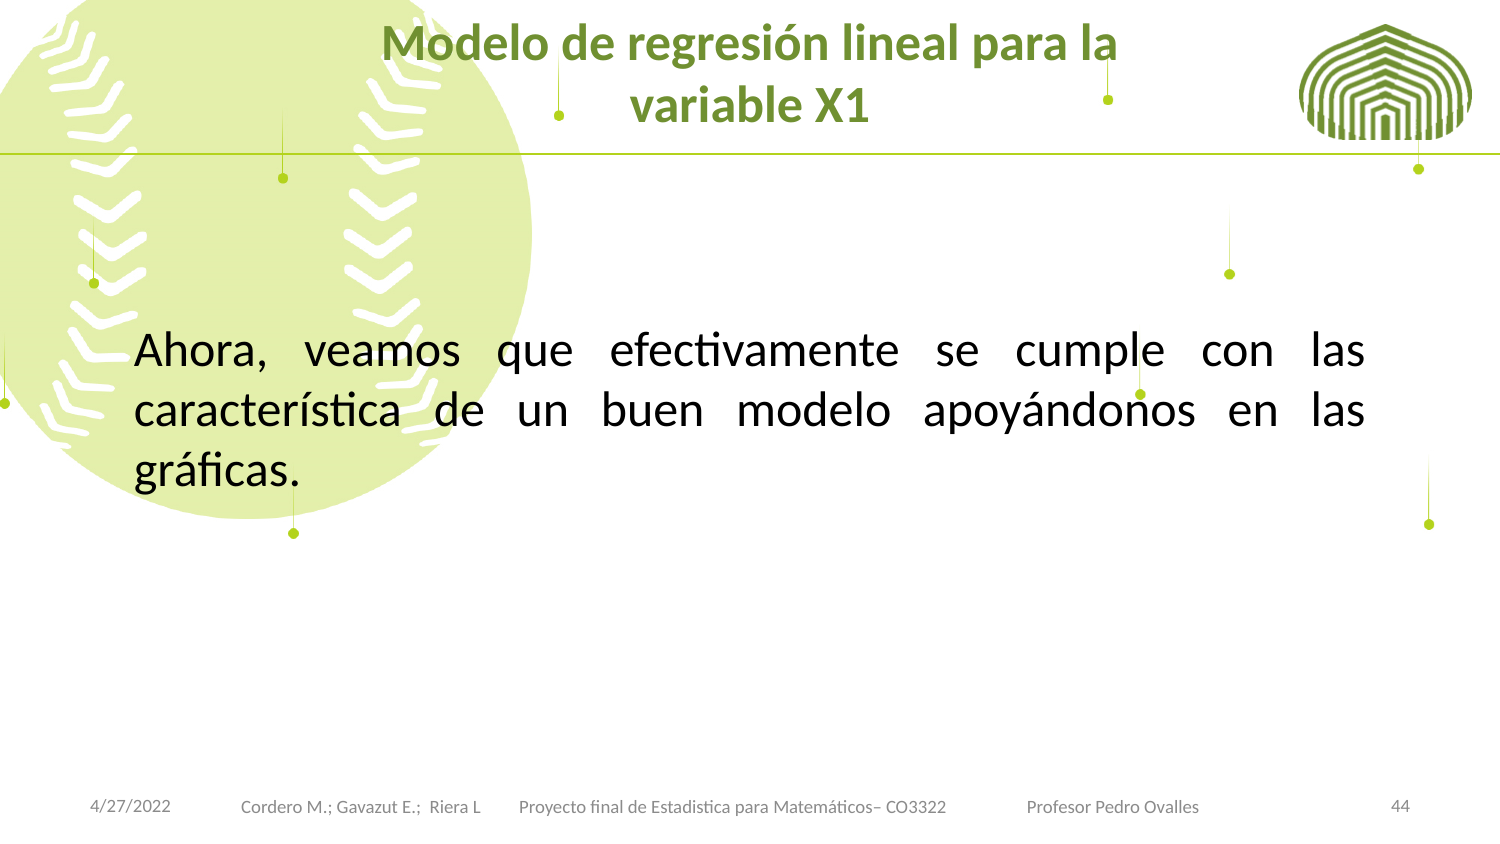

# Modelo de regresión lineal para la variable X1
Ahora, veamos que efectivamente se cumple con las característica de un buen modelo apoyándonos en las gráficas.

4/27/2022
44
Cordero M.; Gavazut E.;  Riera L         Proyecto final de Estadistica para Matemáticos– CO3322                   Profesor Pedro Ovalles